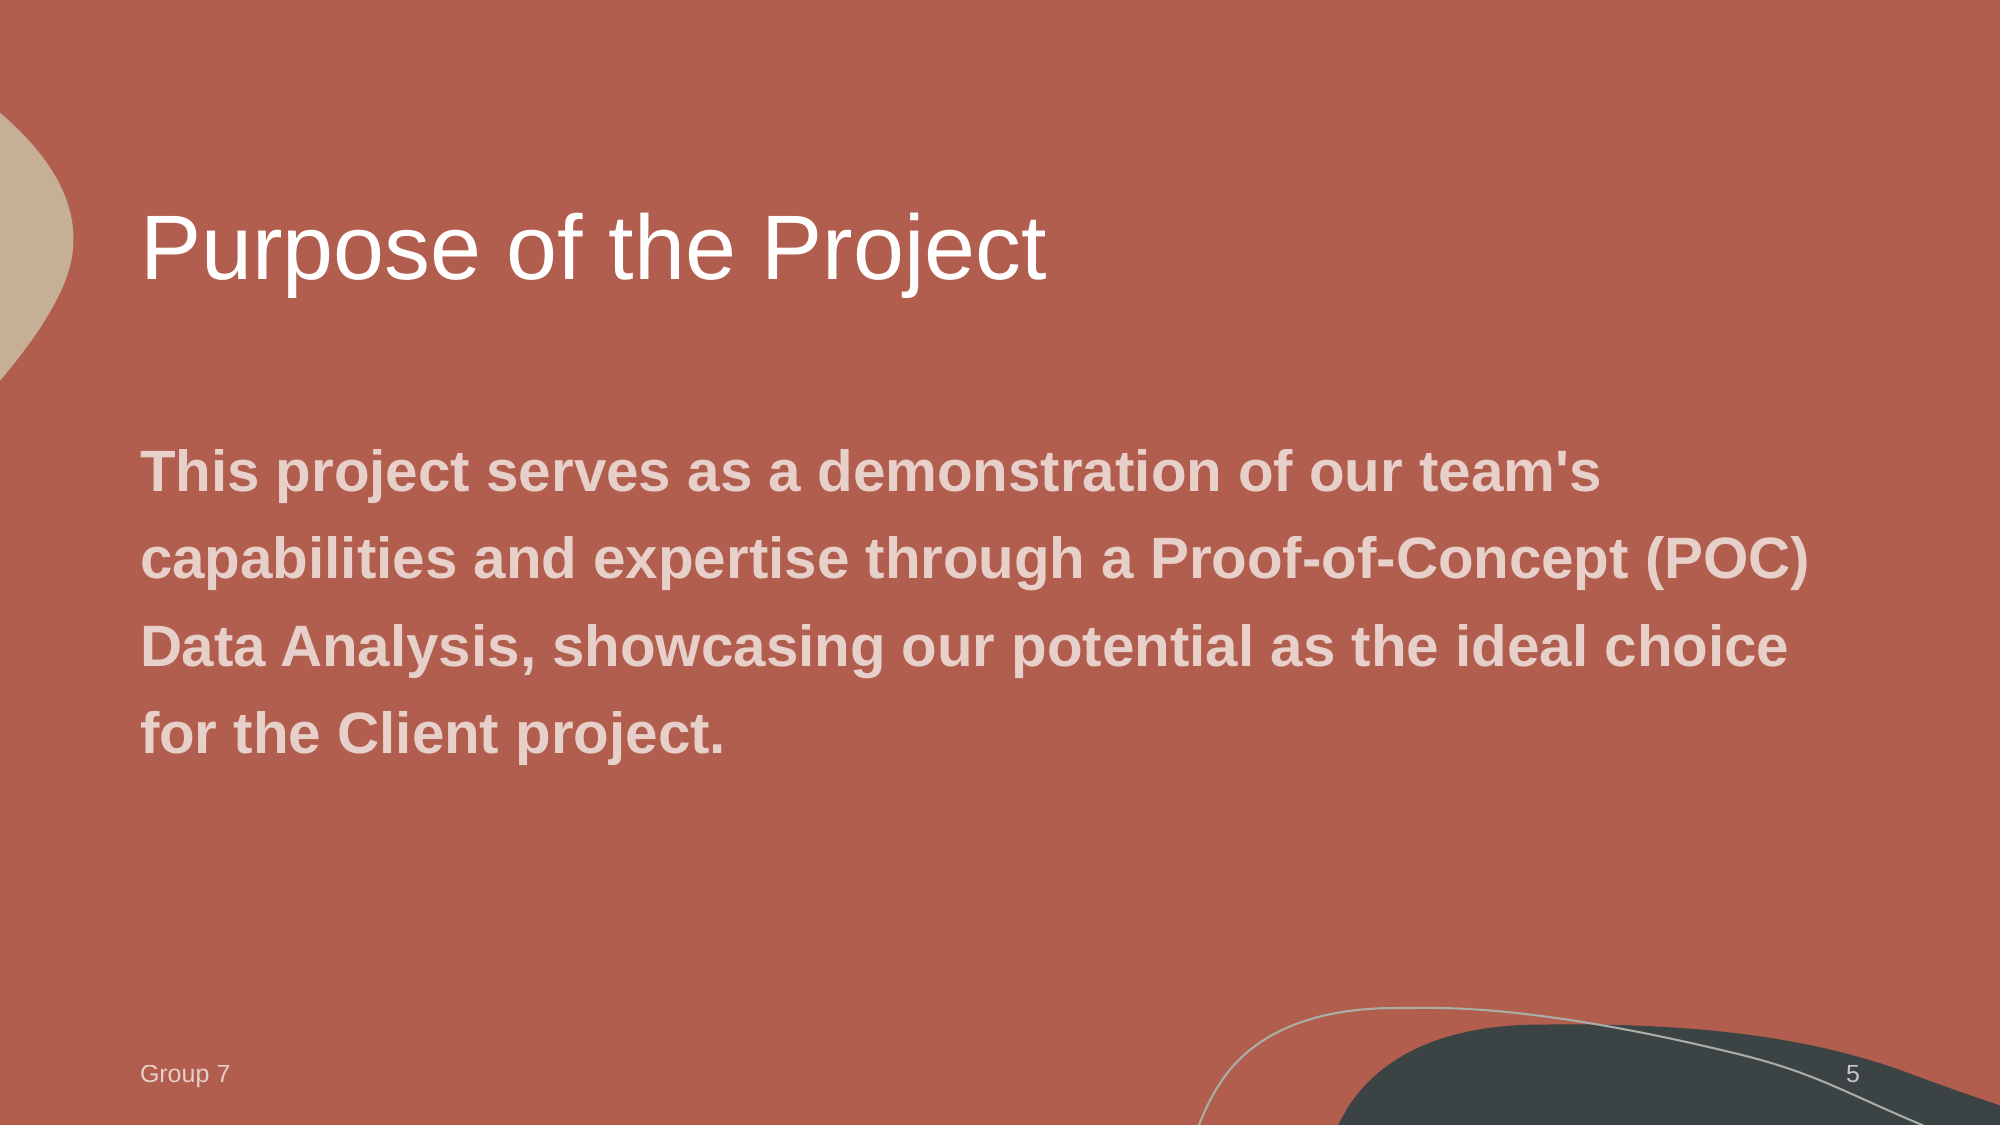

# Purpose of the Project
This project serves as a demonstration of our team's capabilities and expertise through a Proof-of-Concept (POC) Data Analysis, showcasing our potential as the ideal choice for the Client project.
Group 7
5